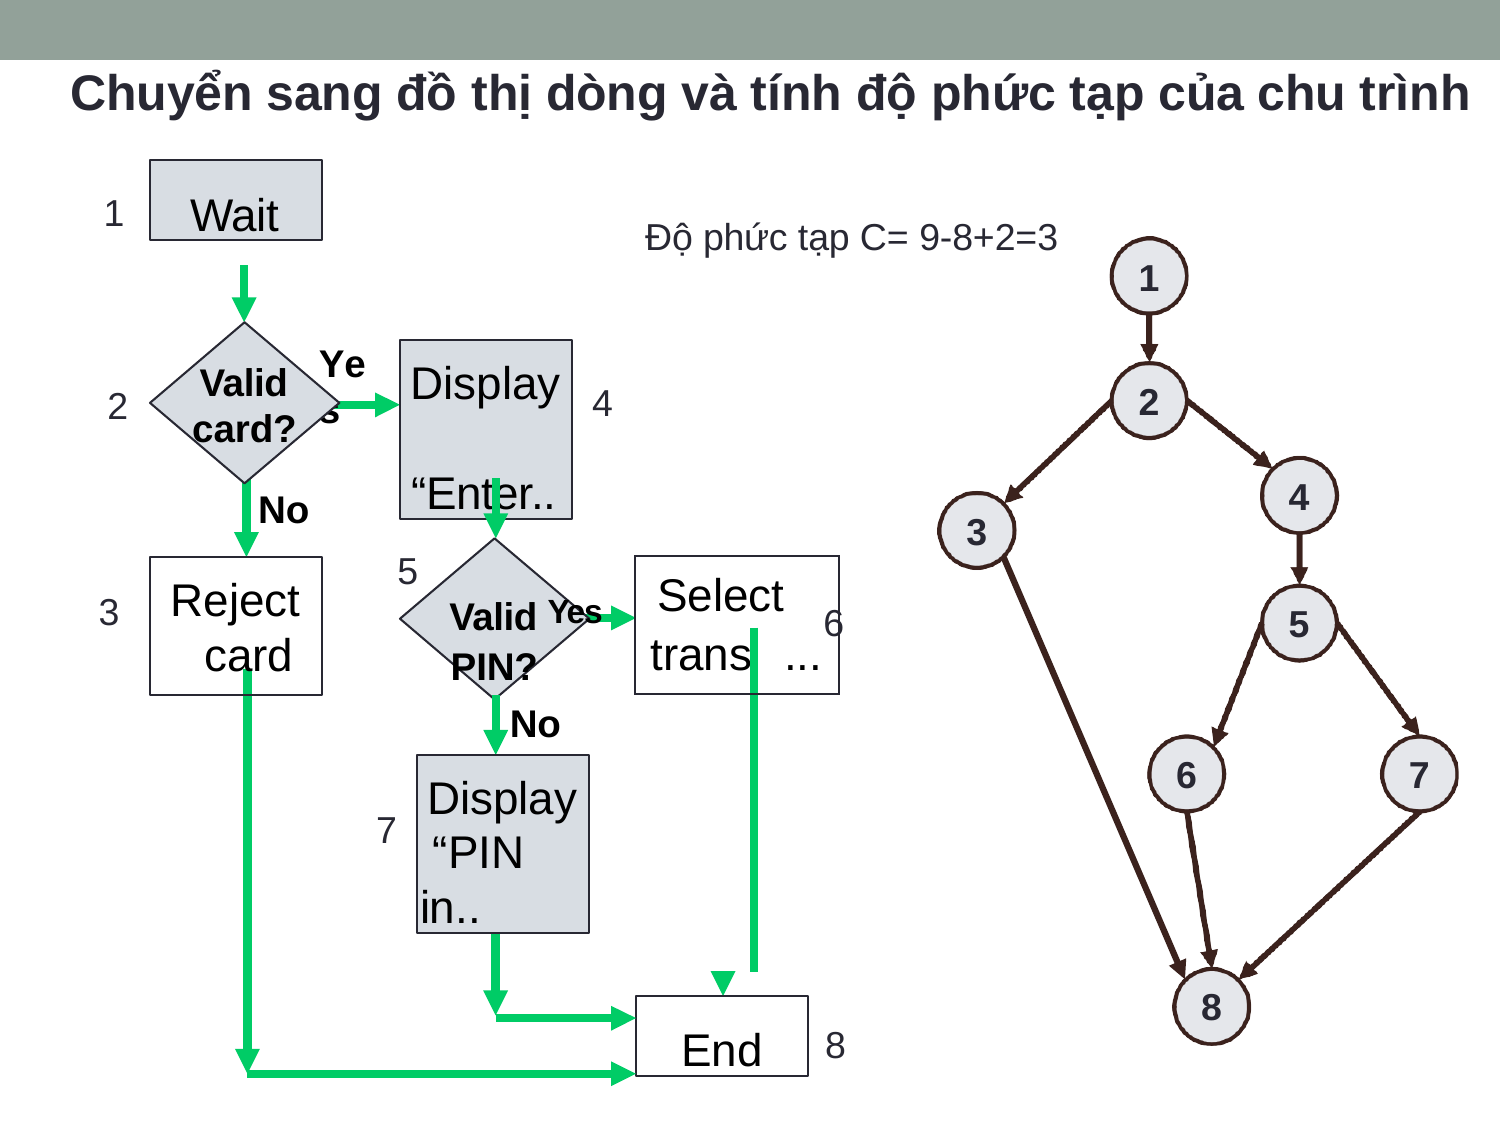

# Chuyển sang đồ thị dòng và tính độ phức tạp của chu trình
Wait
1
Độ phức tạp C= 9-8+2=3

1

Yes
Display  “Enter..
Valid  card?
2
4
2

4

No
3
5

| Select |  |
| --- | --- |
| trans | ... |
|  |  |

Reject  card
Valid Yes  PIN?
No
3
6
5

6
7
Display  “PIN in..
7

8
End

8